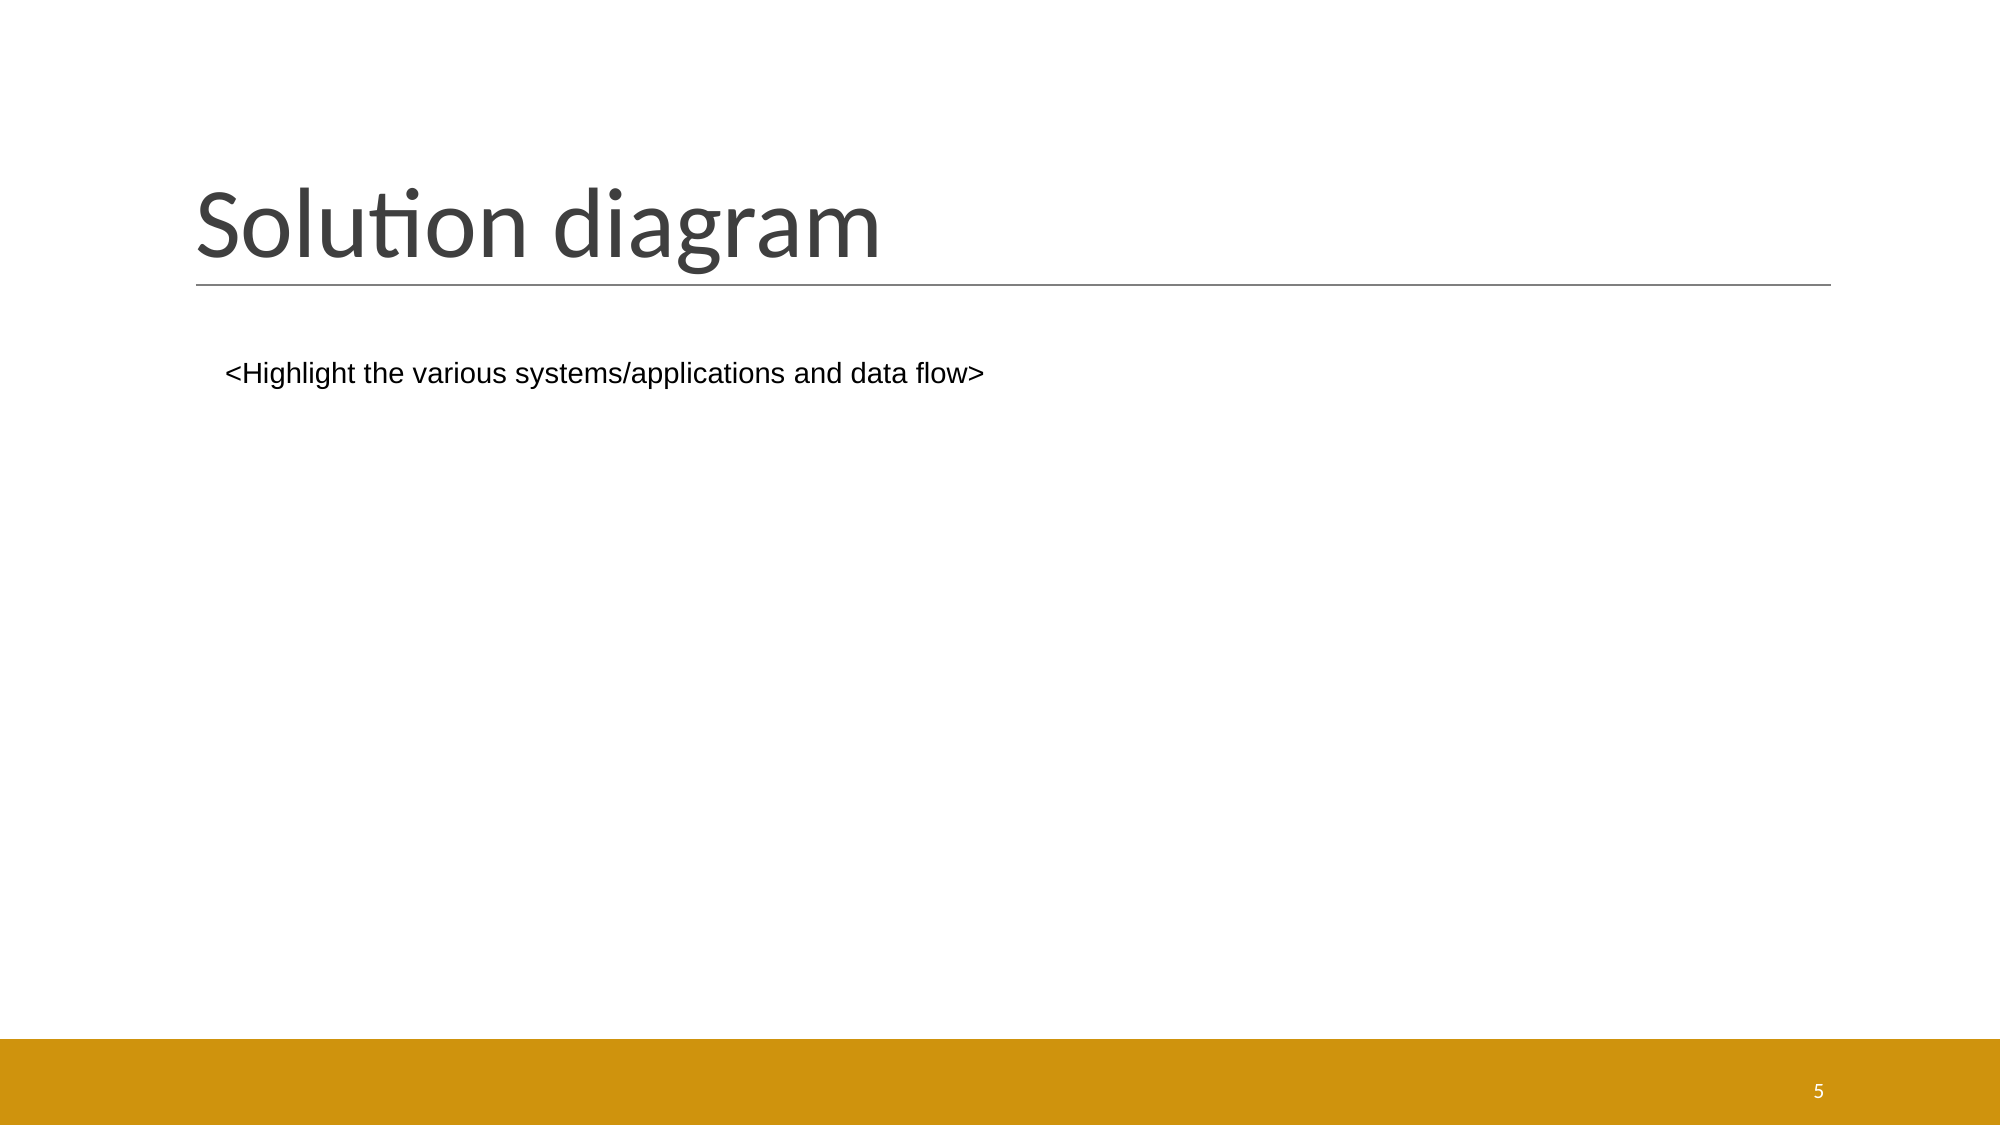

# Solution diagram
<Highlight the various systems/applications and data flow>
5